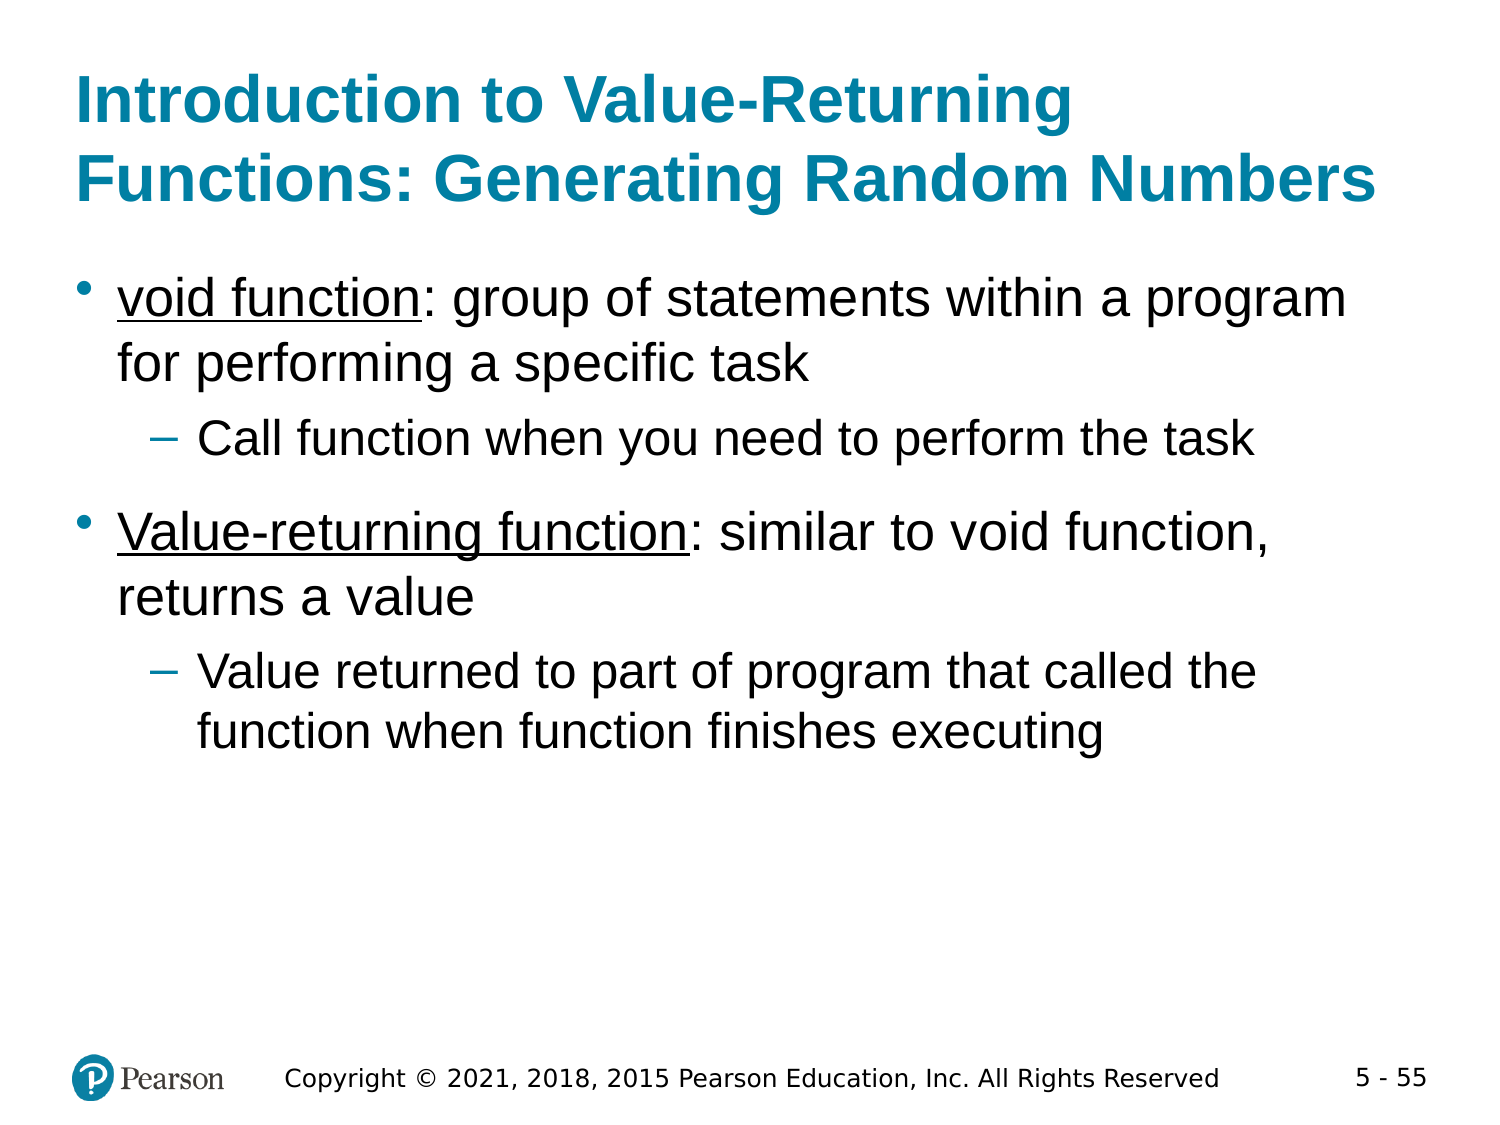

# Introduction to Value-Returning Functions: Generating Random Numbers
void function: group of statements within a program for performing a specific task
Call function when you need to perform the task
Value-returning function: similar to void function, returns a value
Value returned to part of program that called the function when function finishes executing